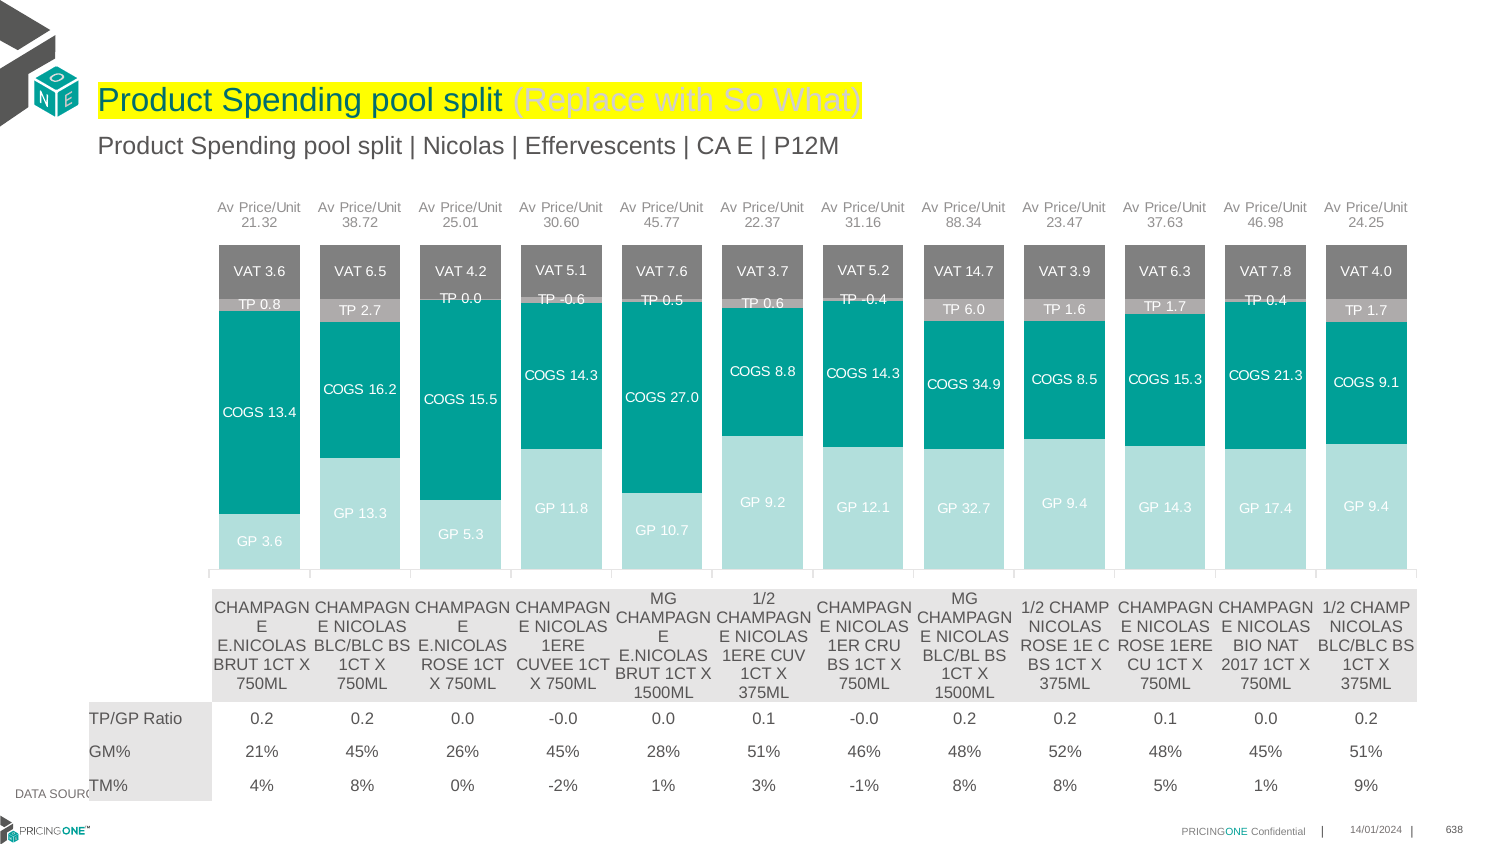

# Product Spending pool split (Replace with So What)
Product Spending pool split | Nicolas | Effervescents | CA E | P12M

### Chart

| Category | GP | COGS | TP | VAT |
|---|---|---|---|---|
| Av Price/Unit 21.32 | 3.6029380697050937 | 13.405526193599911 | 0.760511646036548 | 3.5537951818683085 |
| Av Price/Unit 38.72 | 13.334985188916876 | 16.206 | 2.72517769941226 | 6.453232577665826 |
| Av Price/Unit 25.01 | 5.344332273152478 | 15.488967726847521 | 0.005490146554414821 | 4.167758029310878 |
| Av Price/Unit 30.60 | 11.750790025359256 | 14.309069991546913 | -0.5618324034939448 | 5.099605522682444 |
| Av Price/Unit 45.77 | 10.72500824742268 | 26.96401030927835 | 0.4553113402061868 | 7.628865979381444 |
| Av Price/Unit 22.37 | 9.19734498094028 | 8.797518424396442 | 0.6455432020330392 | 3.728081321473947 |
| Av Price/Unit 31.16 | 12.052182555780933 | 14.290531237322515 | -0.3724636240703205 | 5.194050033806625 |
| Av Price/Unit 88.34 | 32.69028461538461 | 34.927 | 5.995768997669018 | 14.722610722610714 |
| Av Price/Unit 23.47 | 9.39390909090909 | 8.53744090909091 | 1.6245855218855247 | 3.9111952861952832 |
| Av Price/Unit 37.63 | 14.316624884792628 | 15.331806451612904 | 1.7071754224270386 | 6.271121351766512 |
| Av Price/Unit 46.98 | 17.406 | 21.344 | 0.41015625 | 7.83203125 |
| Av Price/Unit 24.25 | 9.3734 | 9.058 | 1.7254627450980422 | 4.031372549019604 |
|  | CHAMPAGNE E.NICOLAS BRUT 1CT X 750ML | CHAMPAGNE NICOLAS BLC/BLC BS 1CT X 750ML | CHAMPAGNE E.NICOLAS ROSE 1CT X 750ML | CHAMPAGNE NICOLAS 1ERE CUVEE 1CT X 750ML | MG CHAMPAGNE E.NICOLAS BRUT 1CT X 1500ML | 1/2 CHAMPAGNE NICOLAS 1ERE CUV 1CT X 375ML | CHAMPAGNE NICOLAS 1ER CRU BS 1CT X 750ML | MG CHAMPAGNE NICOLAS BLC/BL BS 1CT X 1500ML | 1/2 CHAMP NICOLAS ROSE 1E C BS 1CT X 375ML | CHAMPAGNE NICOLAS ROSE 1ERE CU 1CT X 750ML | CHAMPAGNE NICOLAS BIO NAT 2017 1CT X 750ML | 1/2 CHAMP NICOLAS BLC/BLC BS 1CT X 375ML |
| --- | --- | --- | --- | --- | --- | --- | --- | --- | --- | --- | --- | --- |
| TP/GP Ratio | 0.2 | 0.2 | 0.0 | -0.0 | 0.0 | 0.1 | -0.0 | 0.2 | 0.2 | 0.1 | 0.0 | 0.2 |
| GM% | 21% | 45% | 26% | 45% | 28% | 51% | 46% | 48% | 52% | 48% | 45% | 51% |
| TM% | 4% | 8% | 0% | -2% | 1% | 3% | -1% | 8% | 8% | 5% | 1% | 9% |
DATA SOURCE: Client P&L

14/01/2024
638